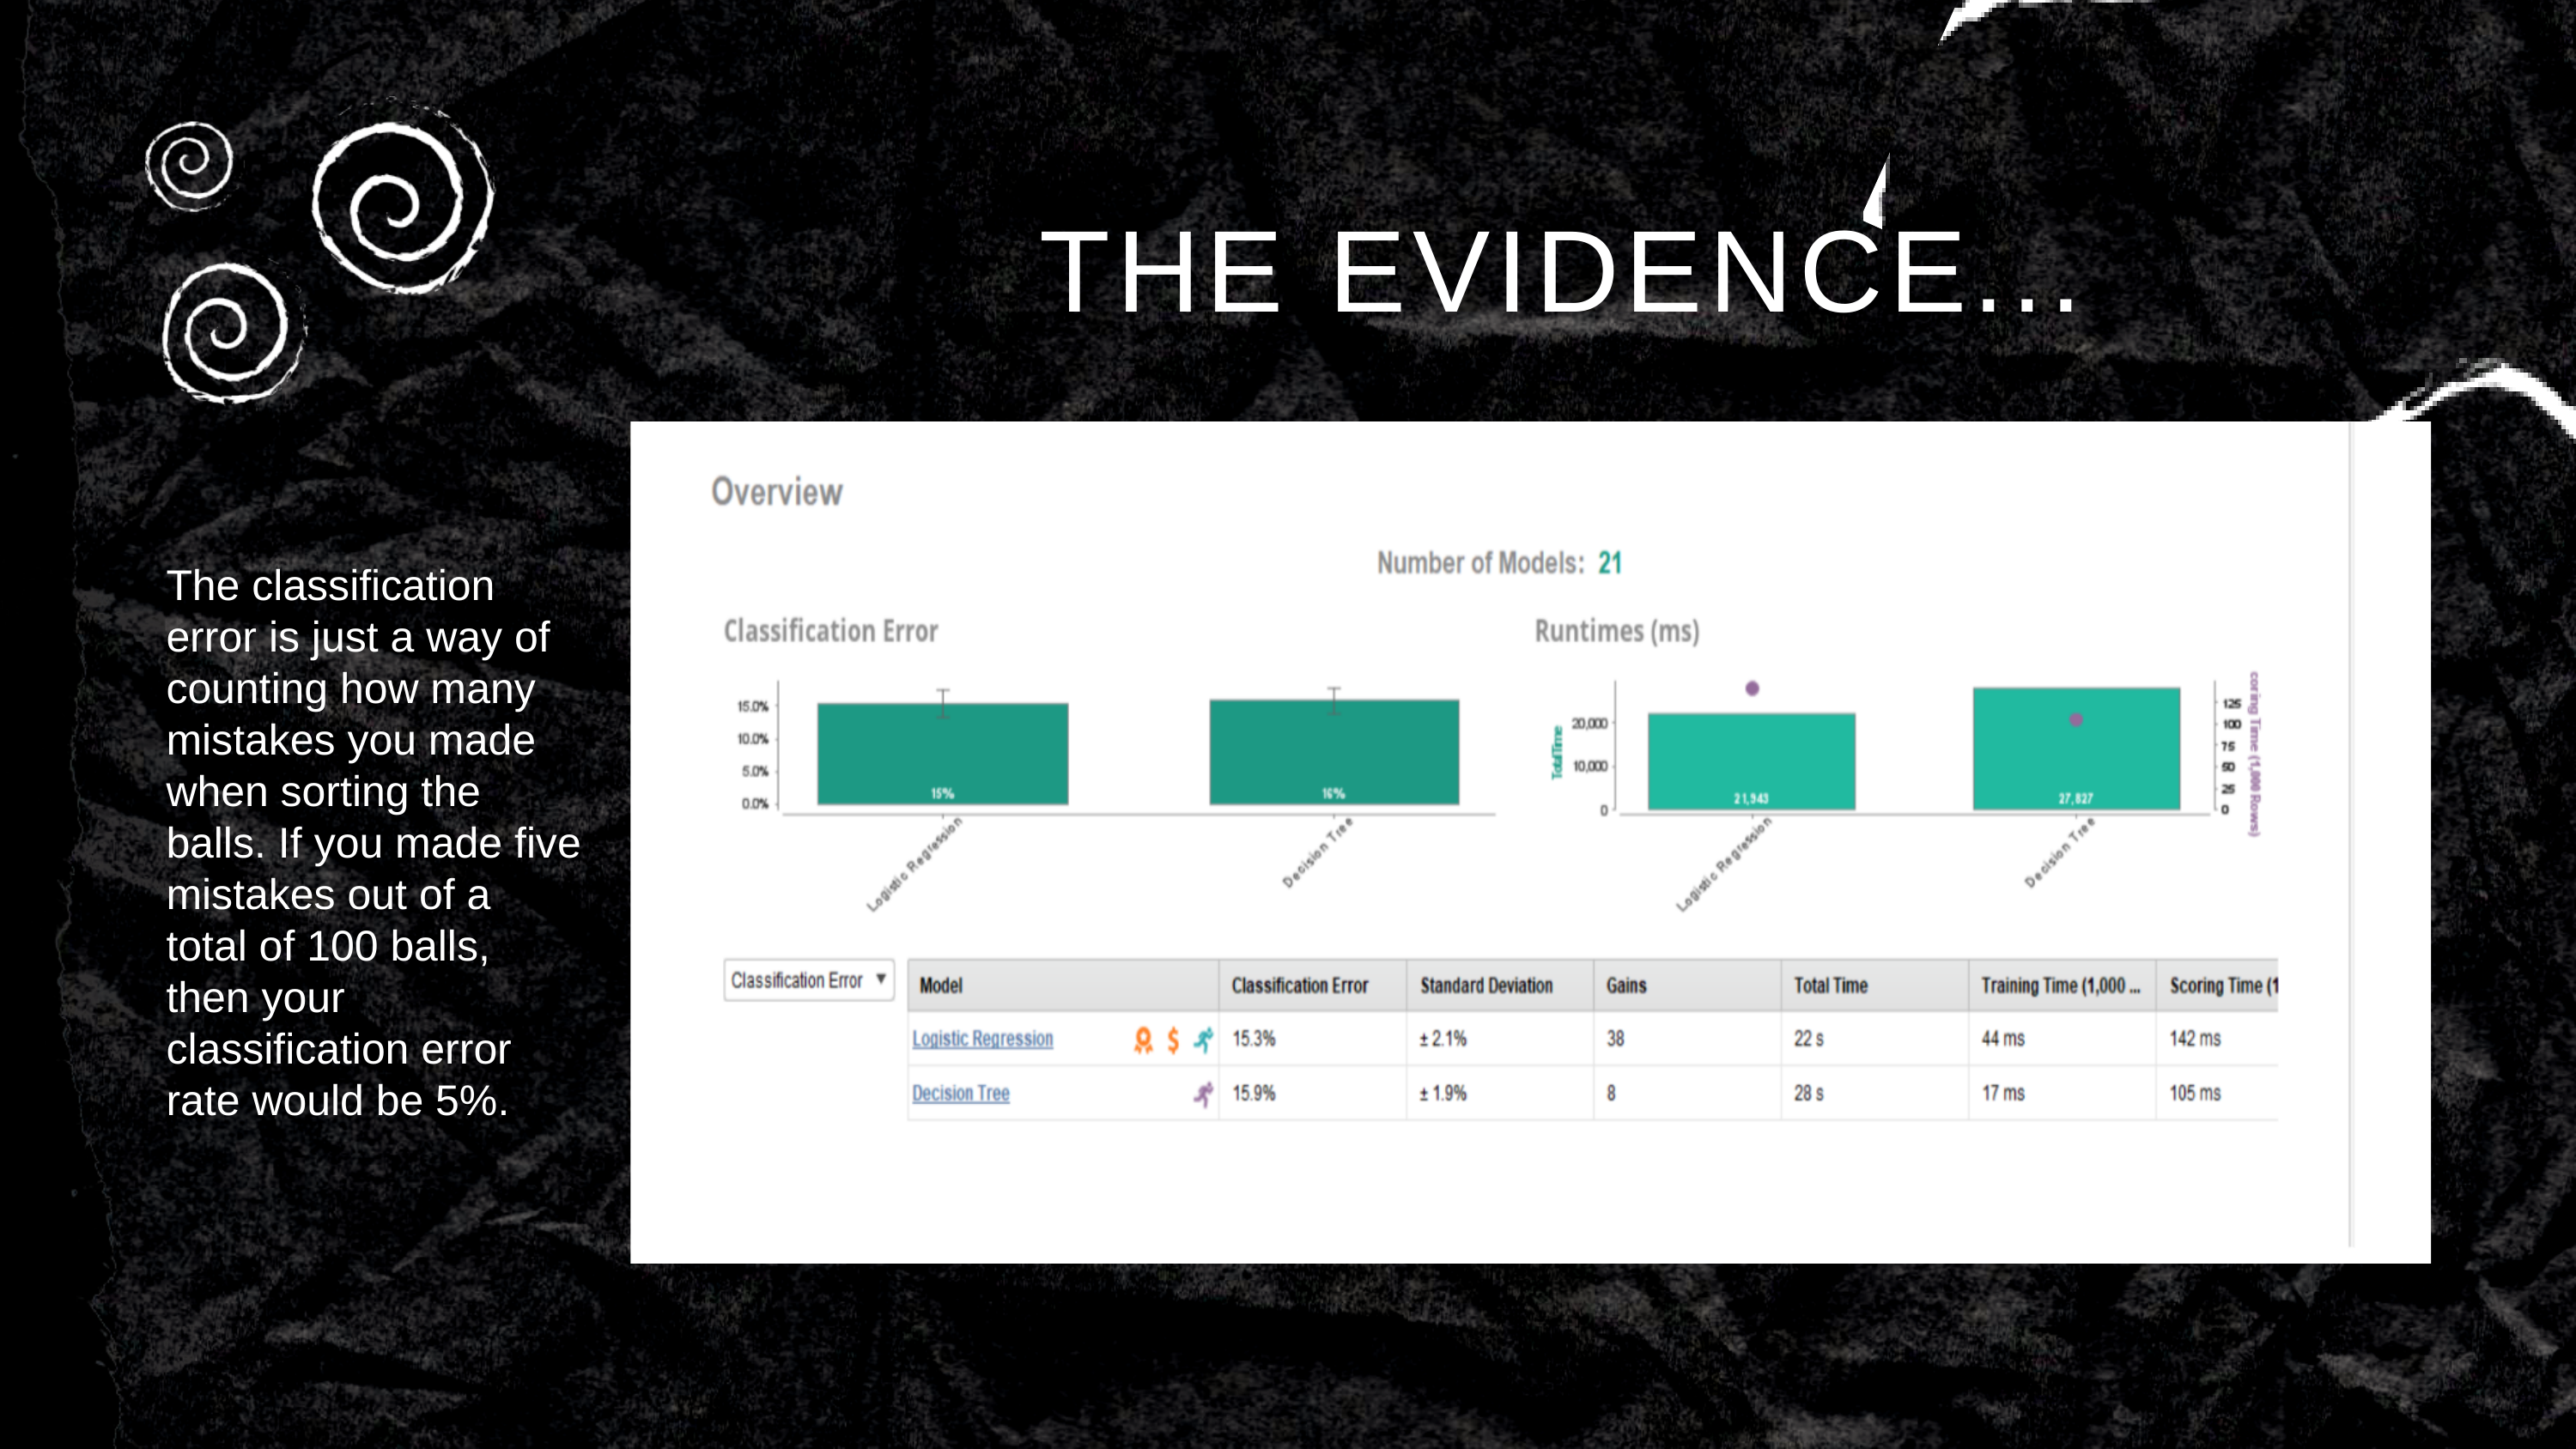

THE EVIDENCE...

The classification error is just a way of counting how many mistakes you made when sorting the balls. If you made five mistakes out of a total of 100 balls, then your classification error rate would be 5%.